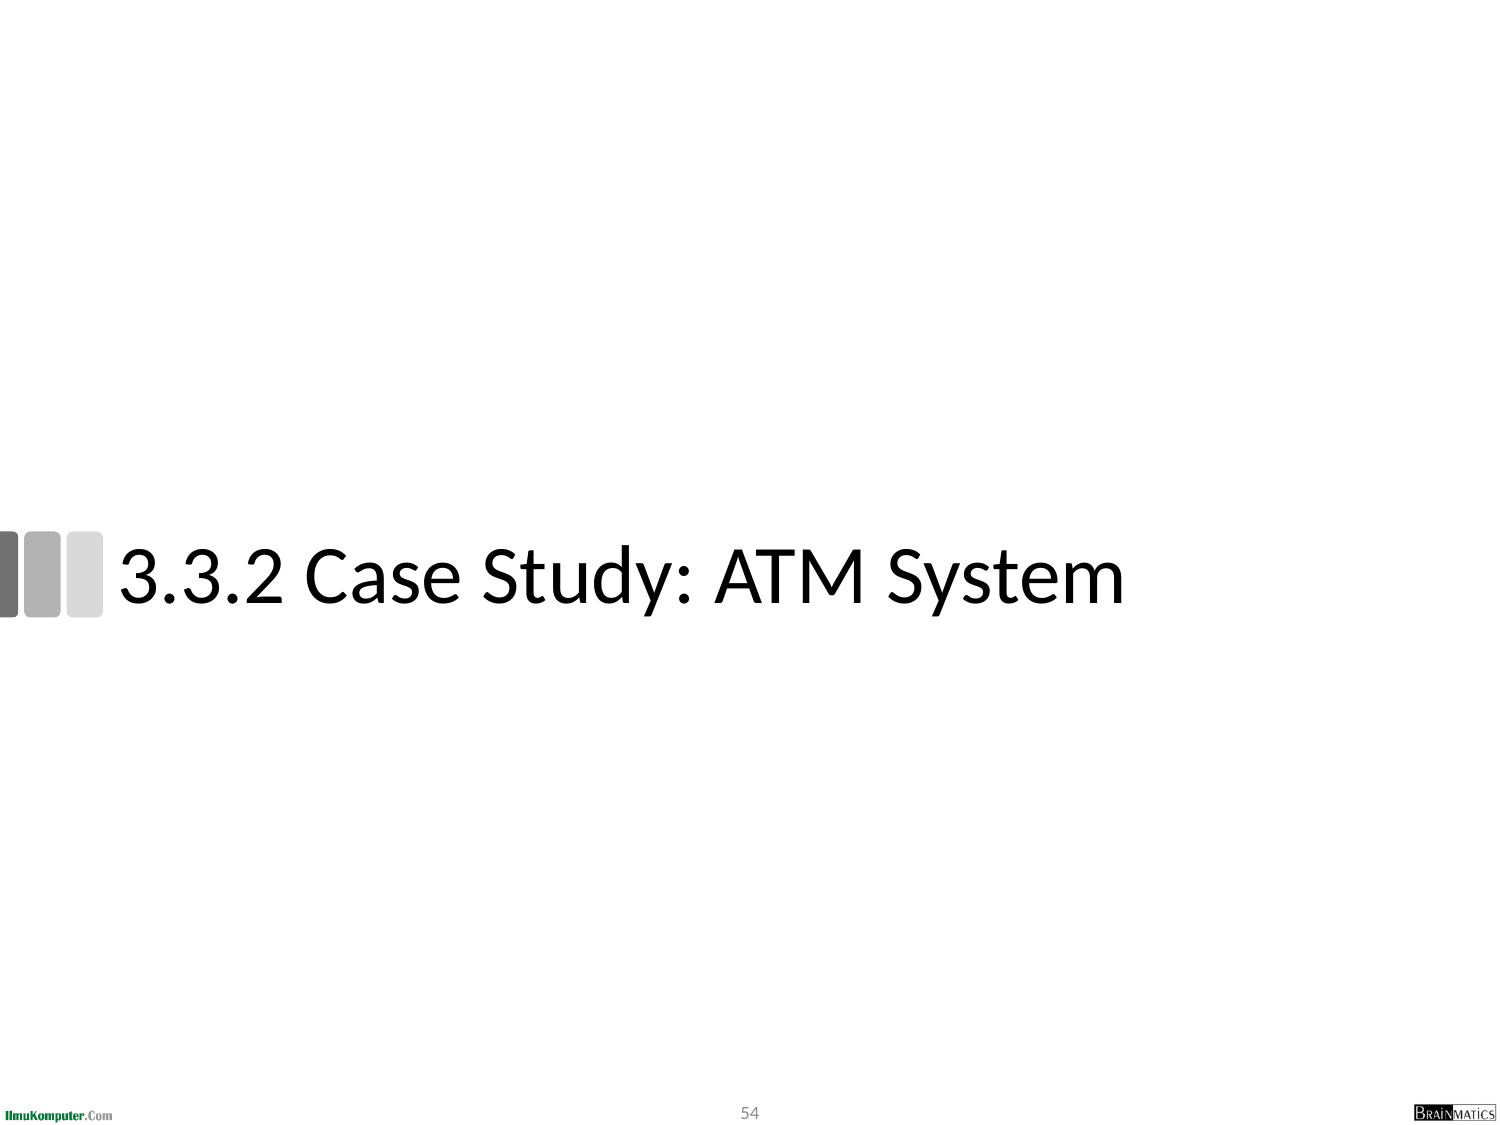

# 3.3.2 Case Study: ATM System

54